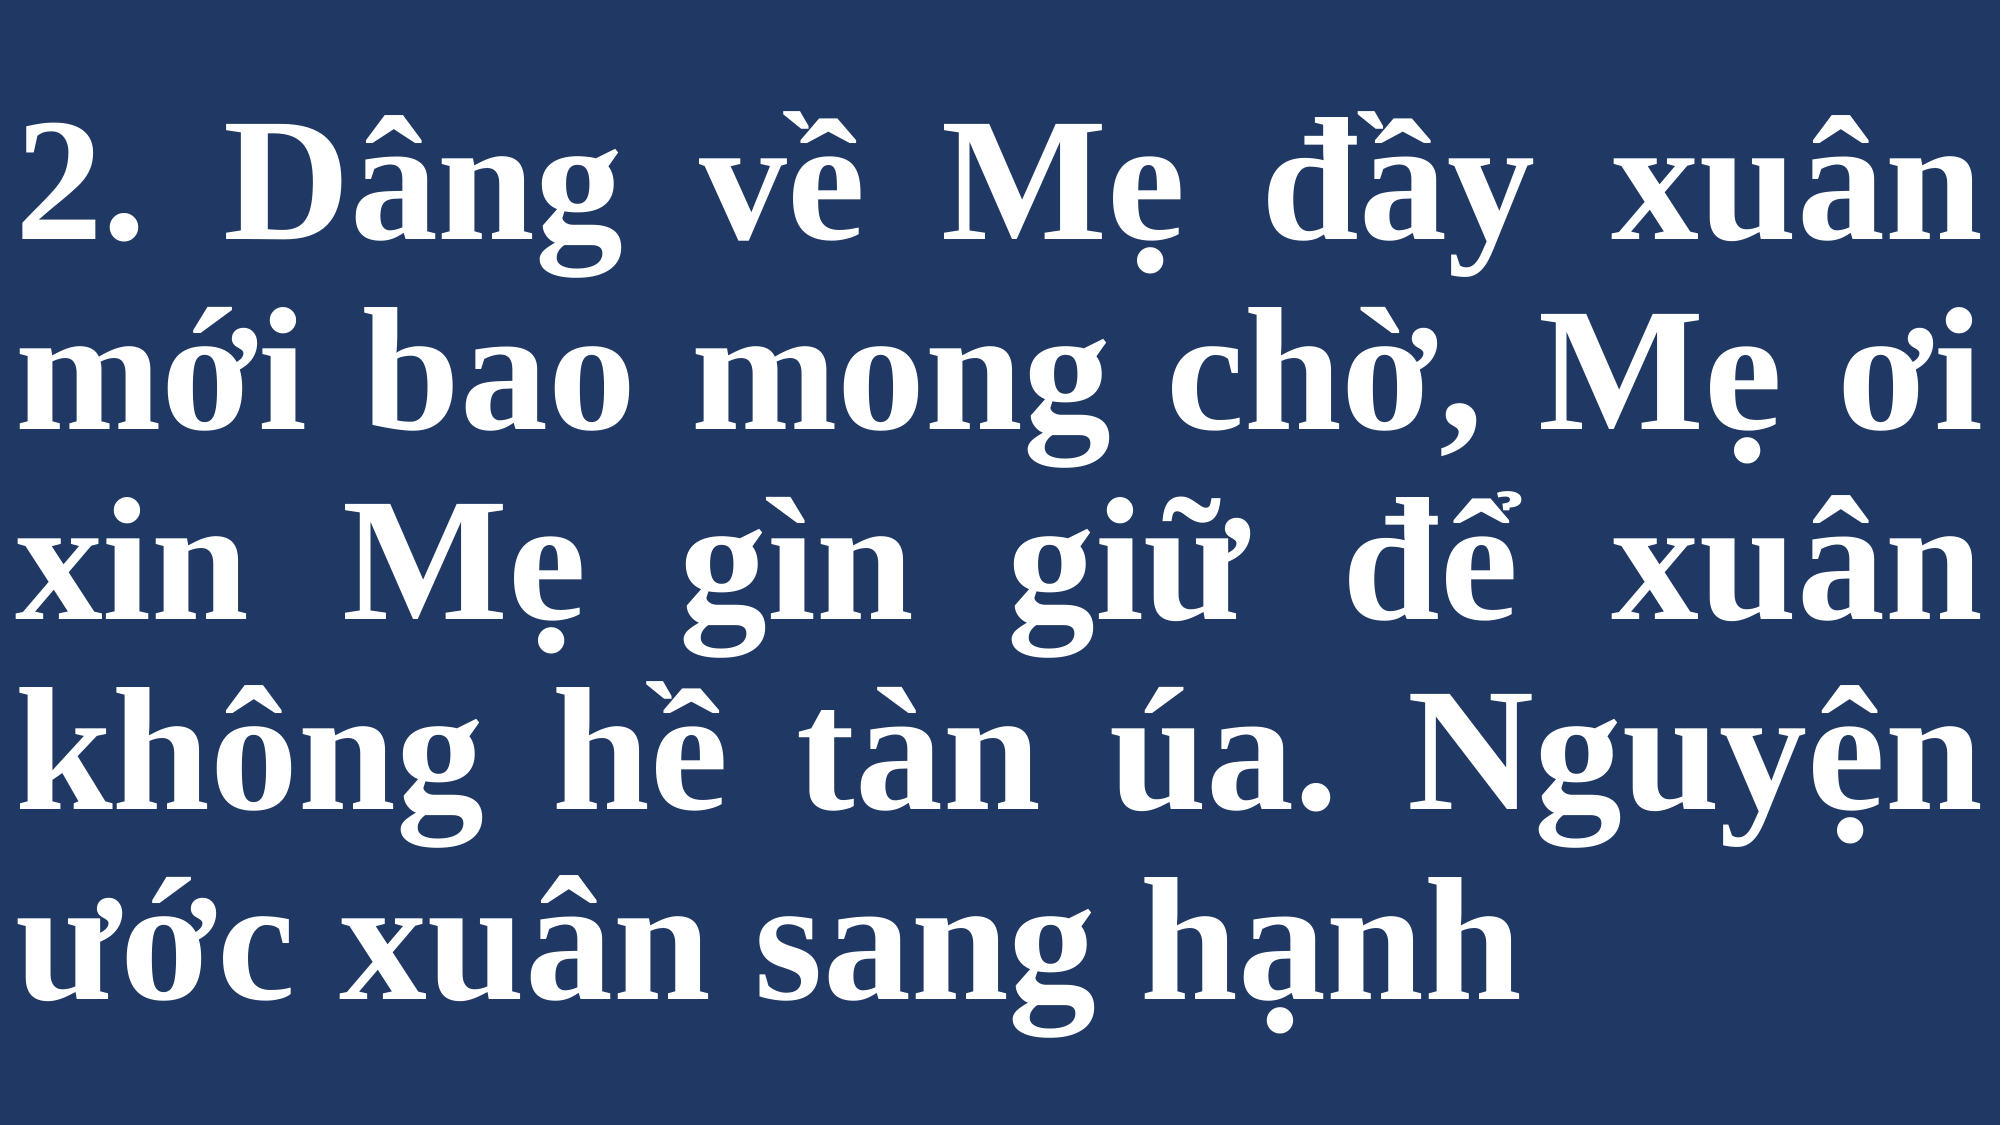

# 2. Dâng về Mẹ đầy xuân mới bao mong chờ, Mẹ ơi xin Mẹ gìn giữ để xuân không hề tàn úa. Nguyện ước xuân sang hạnh